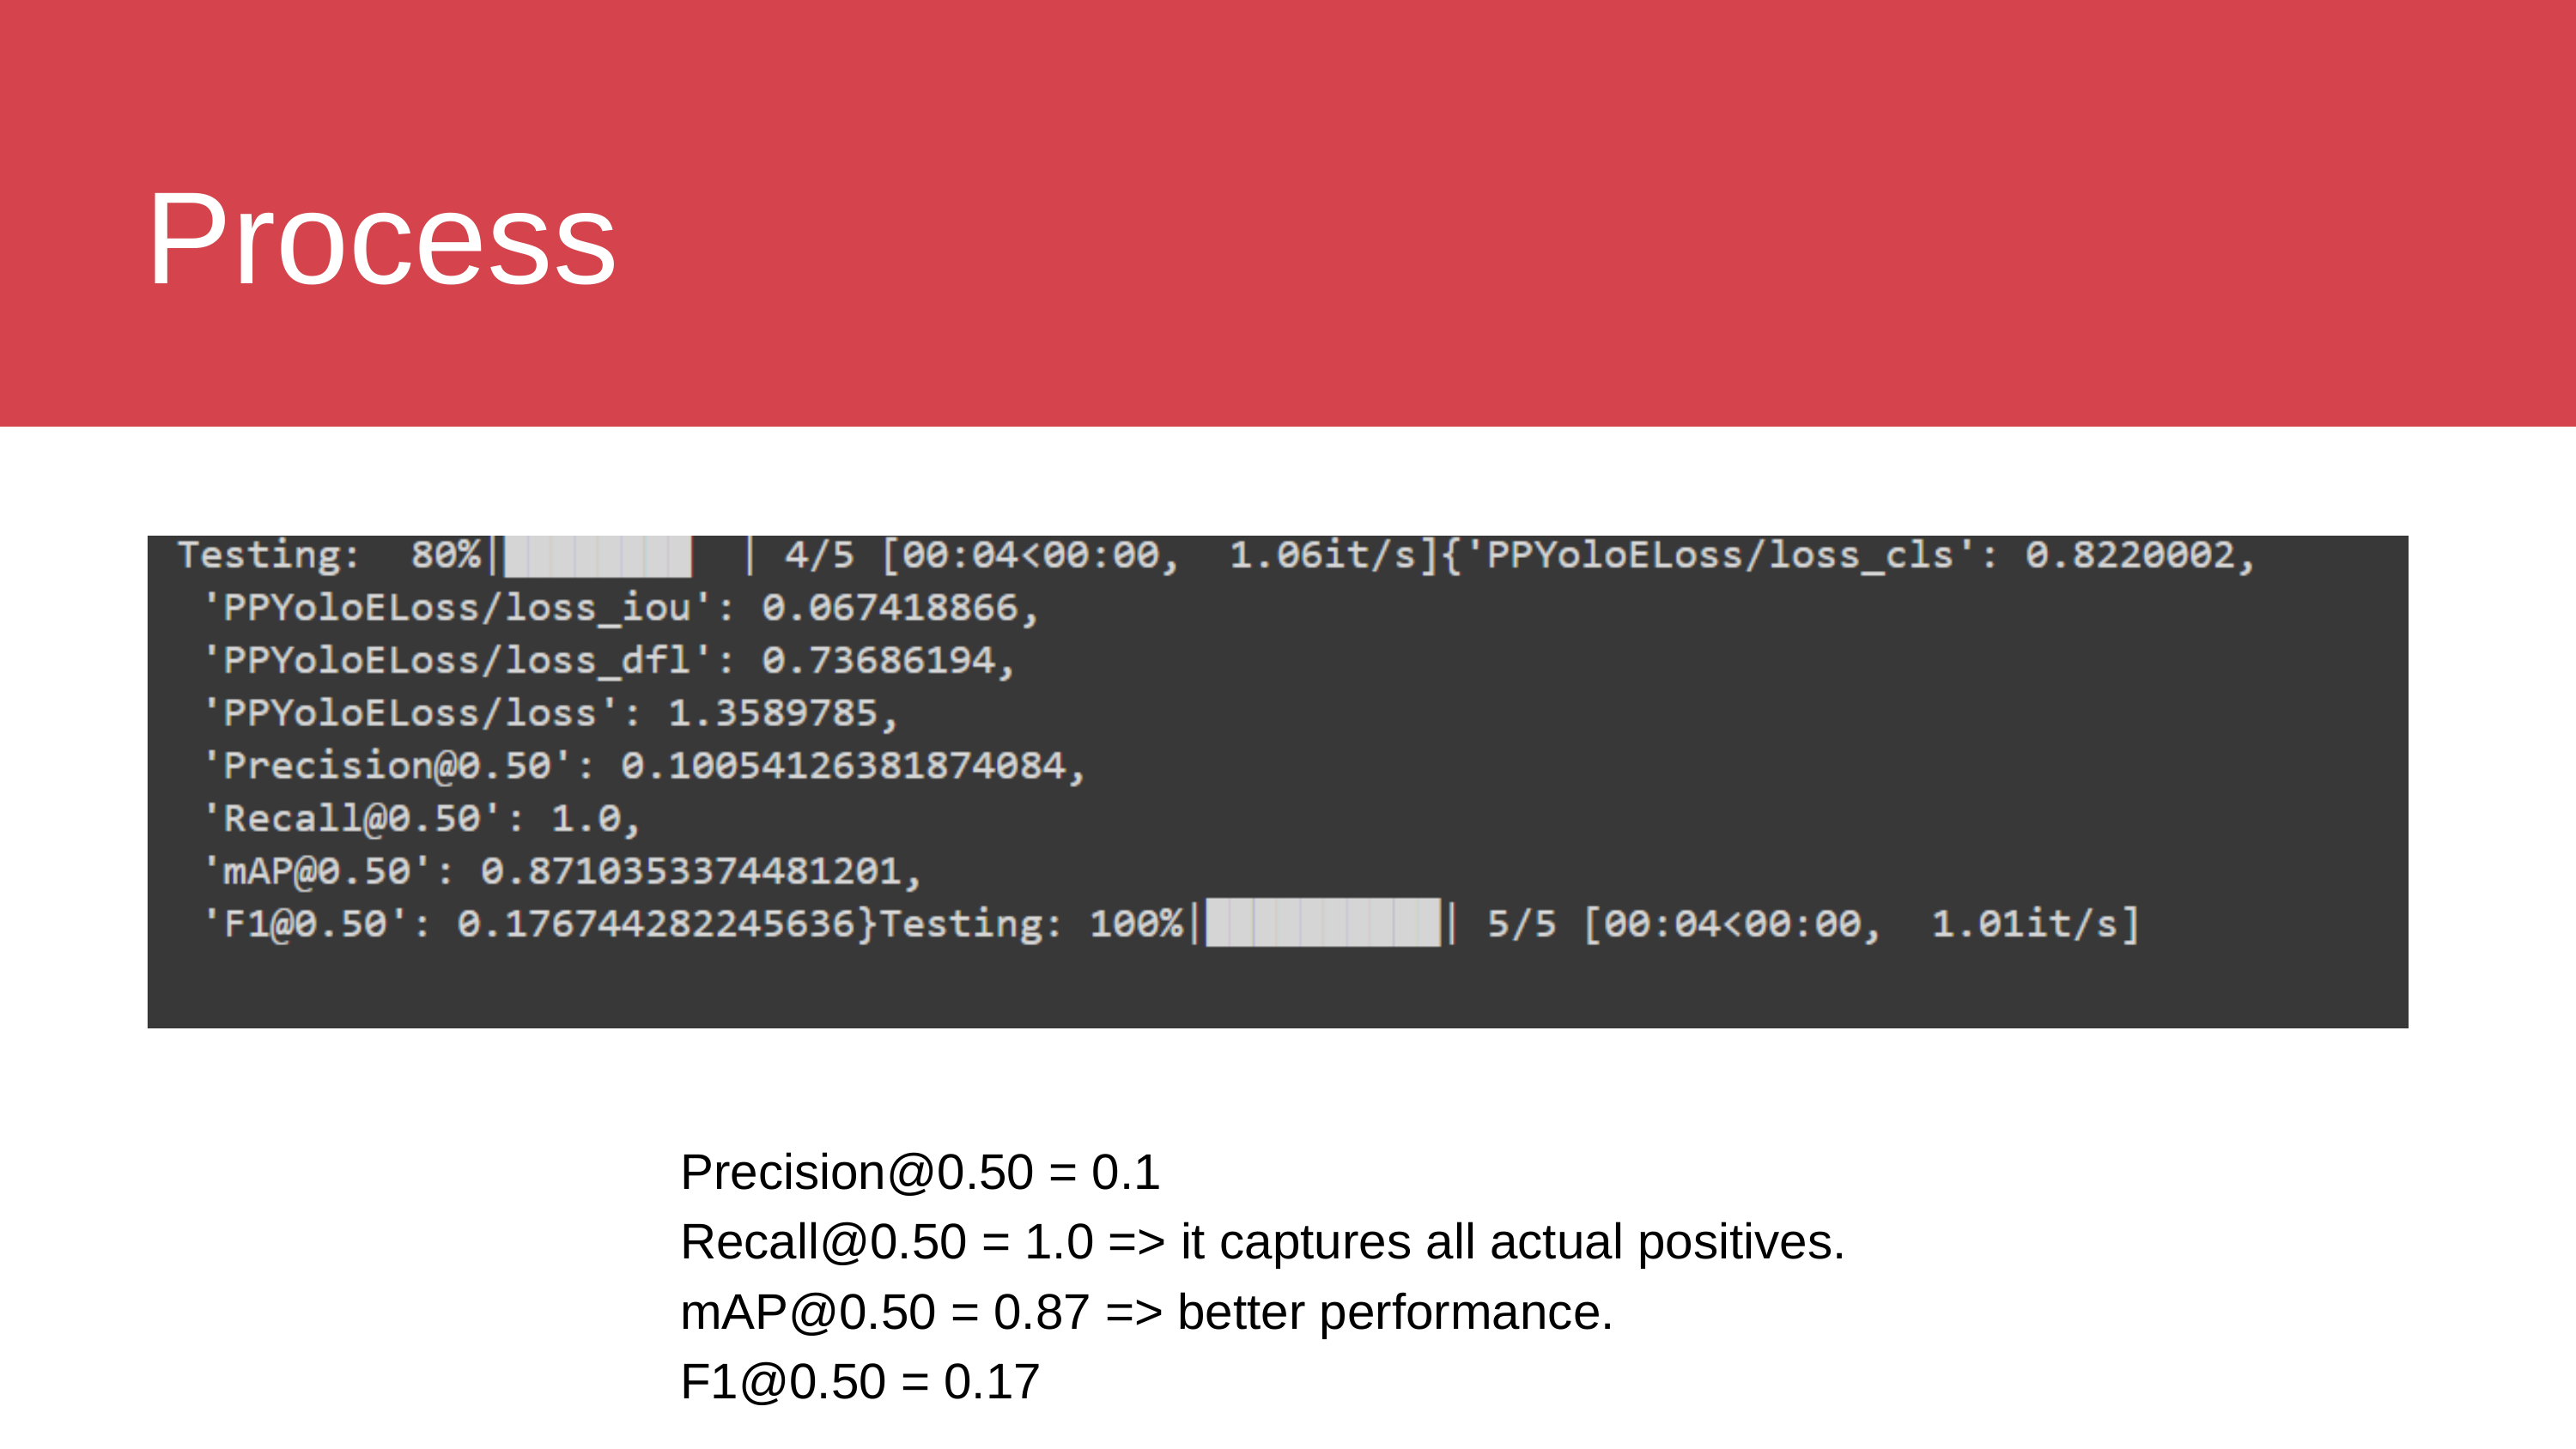

Process

Precision@0.50 = 0.1
Recall@0.50 = 1.0 => it captures all actual positives.
mAP@0.50 = 0.87 => better performance.
F1@0.50 = 0.17